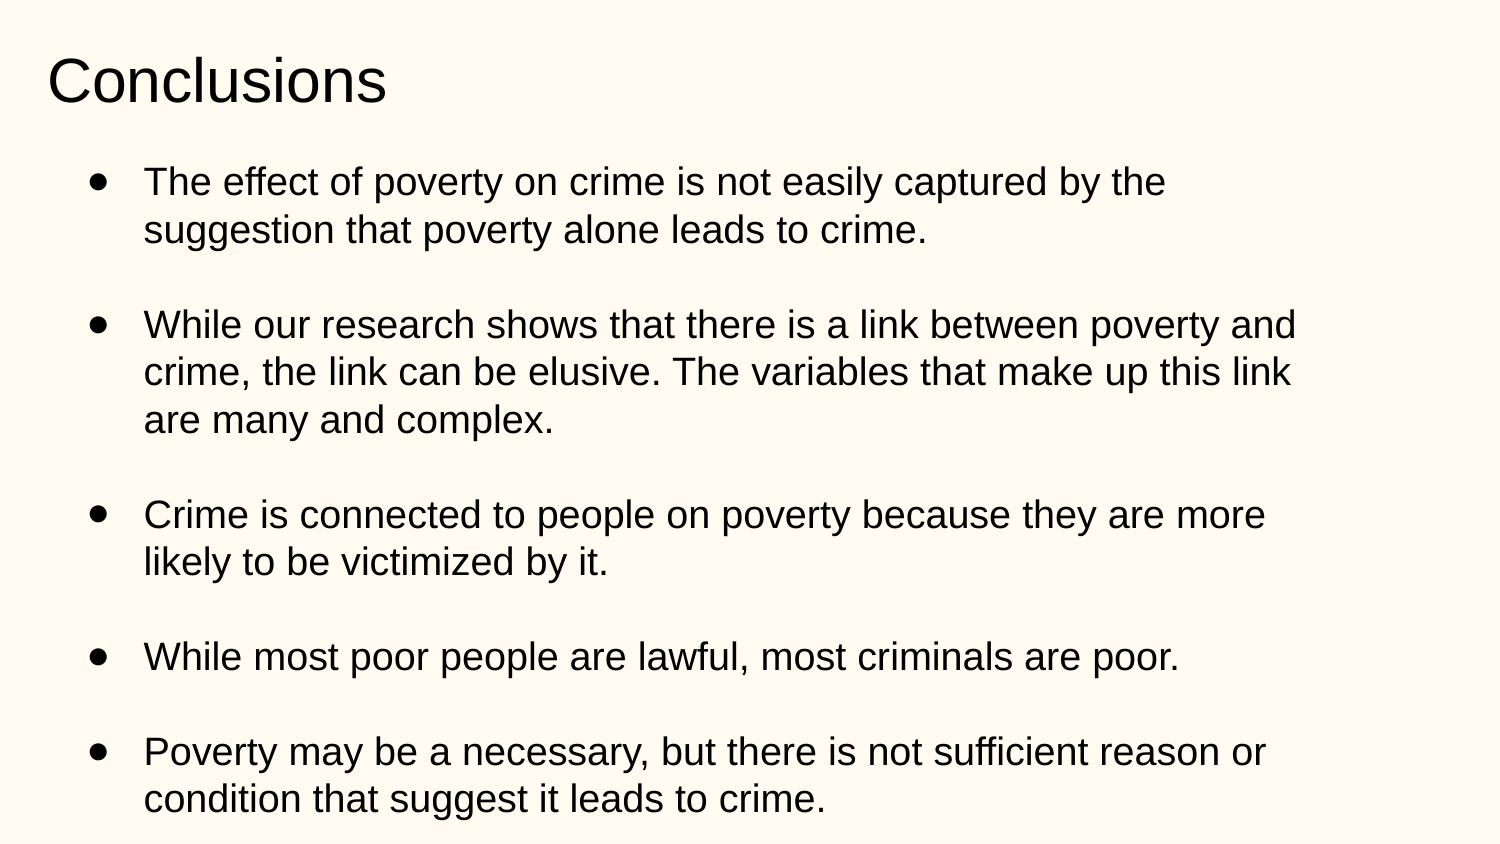

# Conclusions

The effect of poverty on crime is not easily captured by the suggestion that poverty alone leads to crime.

While our research shows that there is a link between poverty and crime, the link can be elusive. The variables that make up this link are many and complex.

Crime is connected to people on poverty because they are more likely to be victimized by it.

While most poor people are lawful, most criminals are poor.

Poverty may be a necessary, but there is not sufficient reason or condition that suggest it leads to crime.